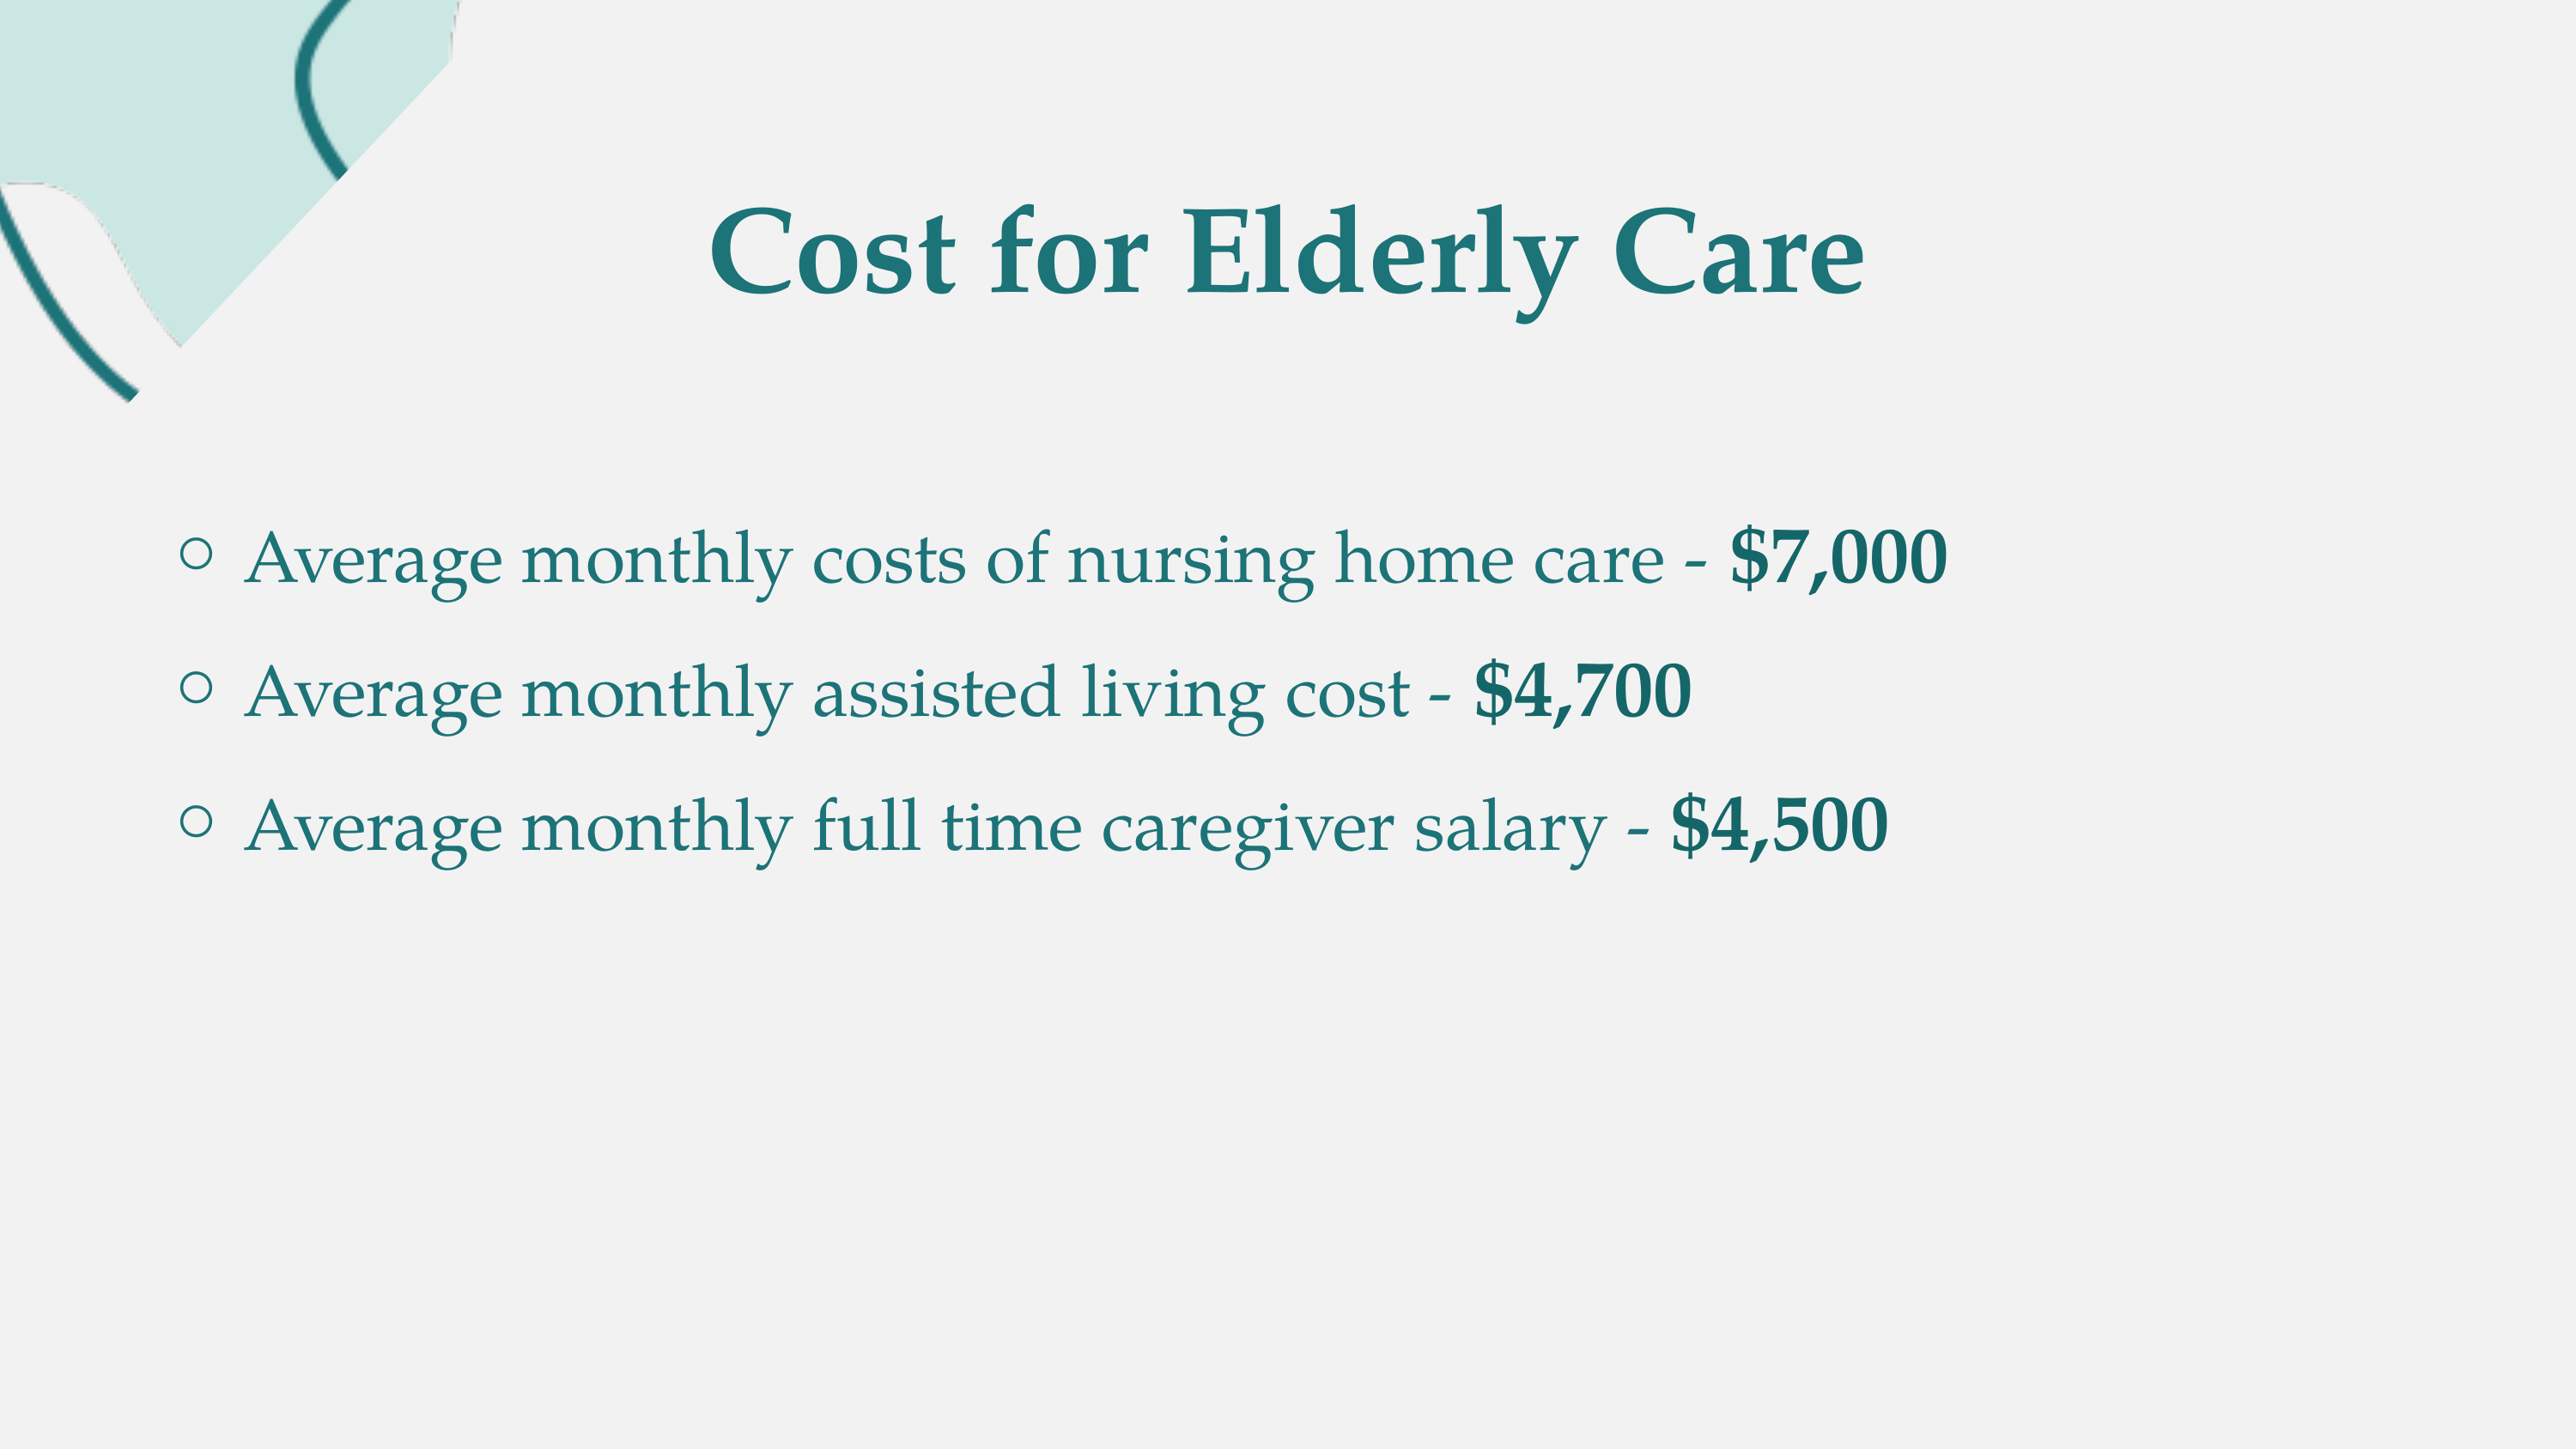

Cost for Elderly Care

Average monthly costs of nursing home care - $7,000
Average monthly assisted living cost - $4,700
Average monthly full time caregiver salary - $4,500